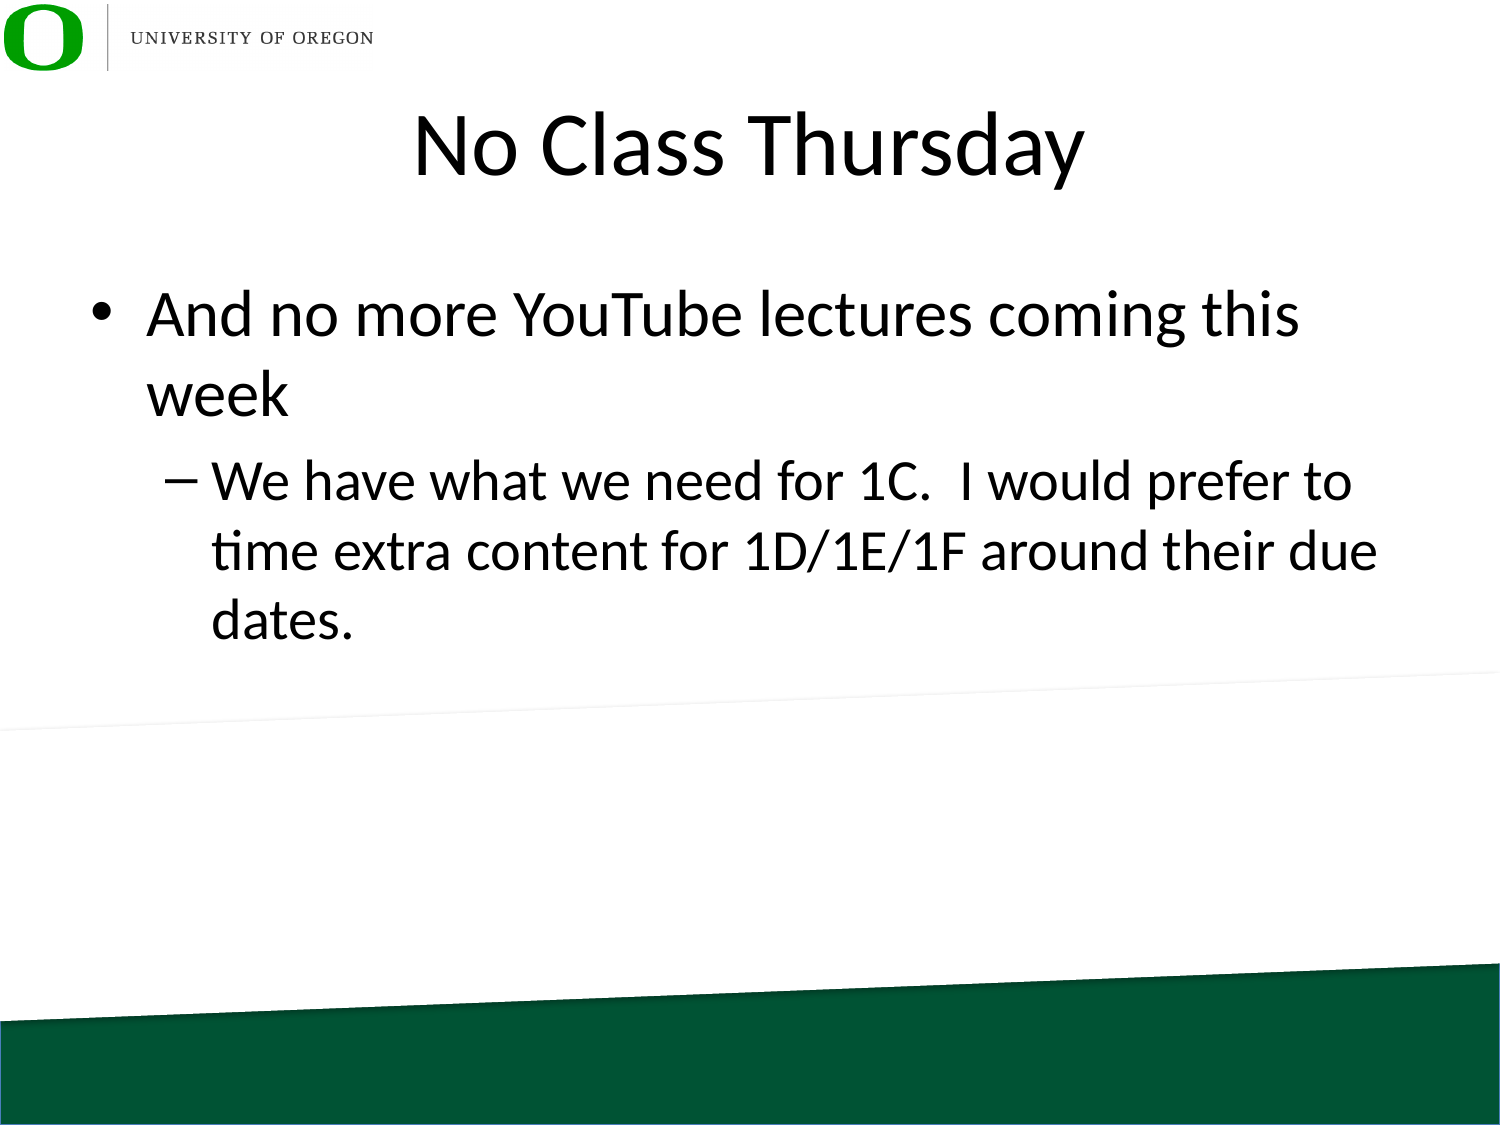

# No Class Thursday
And no more YouTube lectures coming this week
We have what we need for 1C.  I would prefer to time extra content for 1D/1E/1F around their due dates.